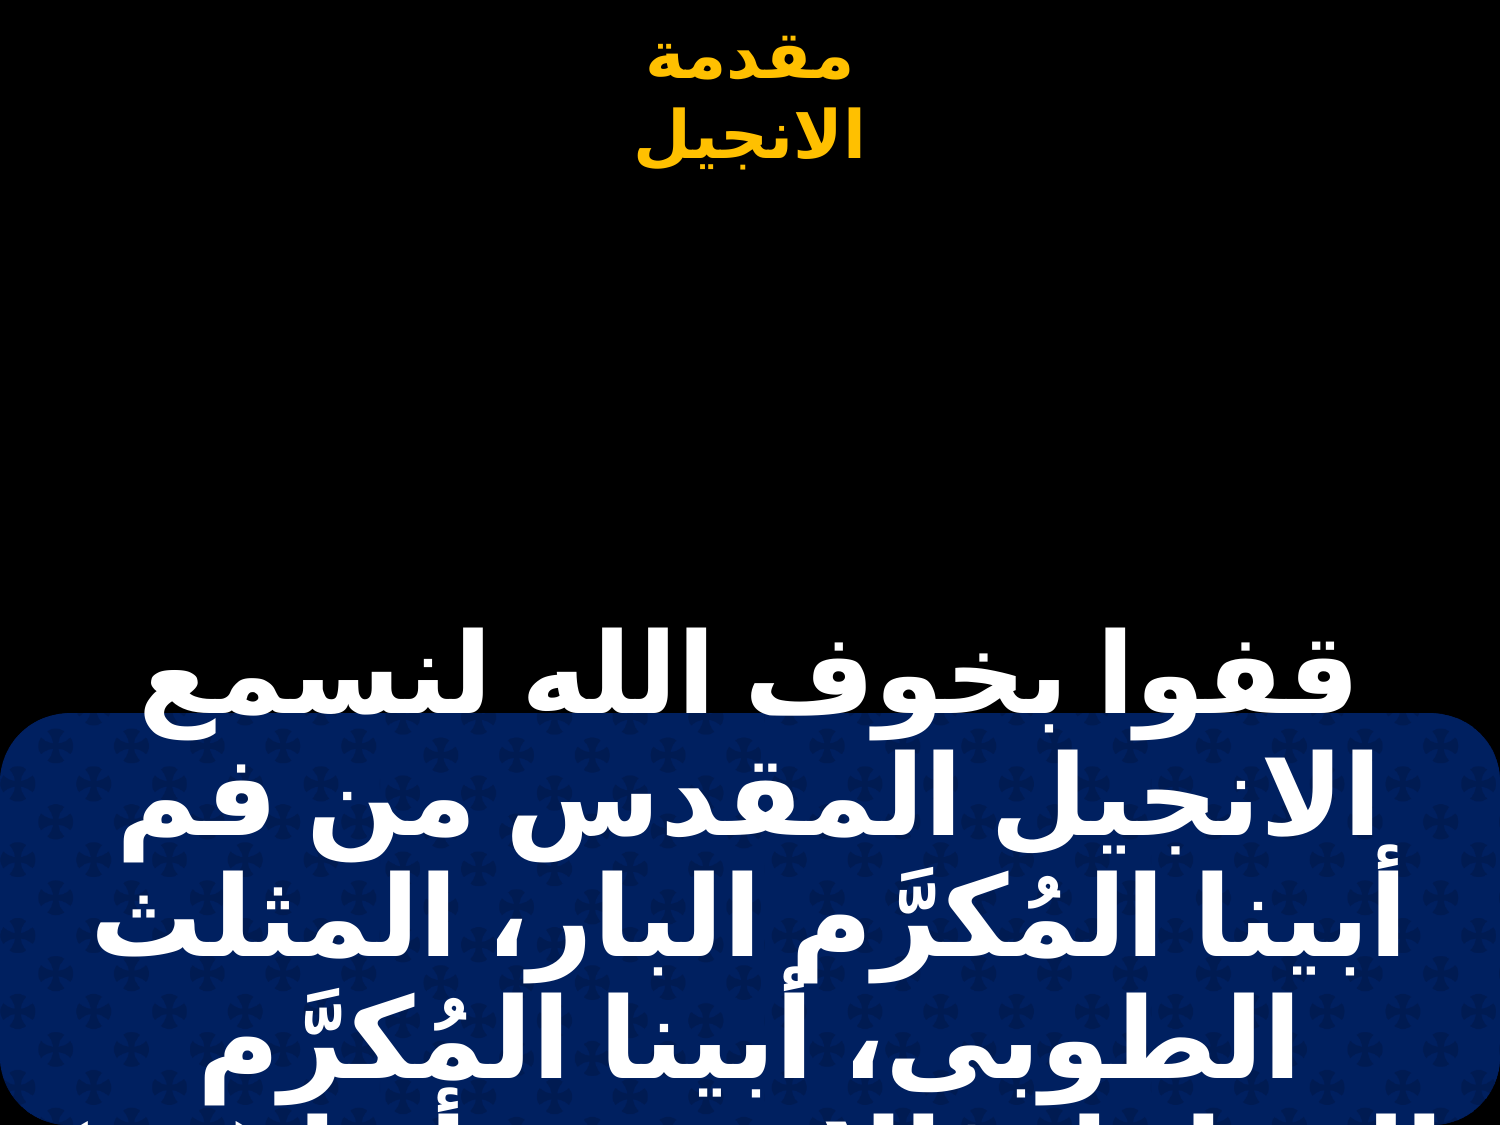

# مقدمة الانجيل في حضور الاسقف
قفوا بخوف الله لنسمع الانجيل المقدس من فم أبينا المُكرَّم البار، المثلث الطوبى، أبينا المُكرَّم المطران/الاسقف أنبا ( ... )